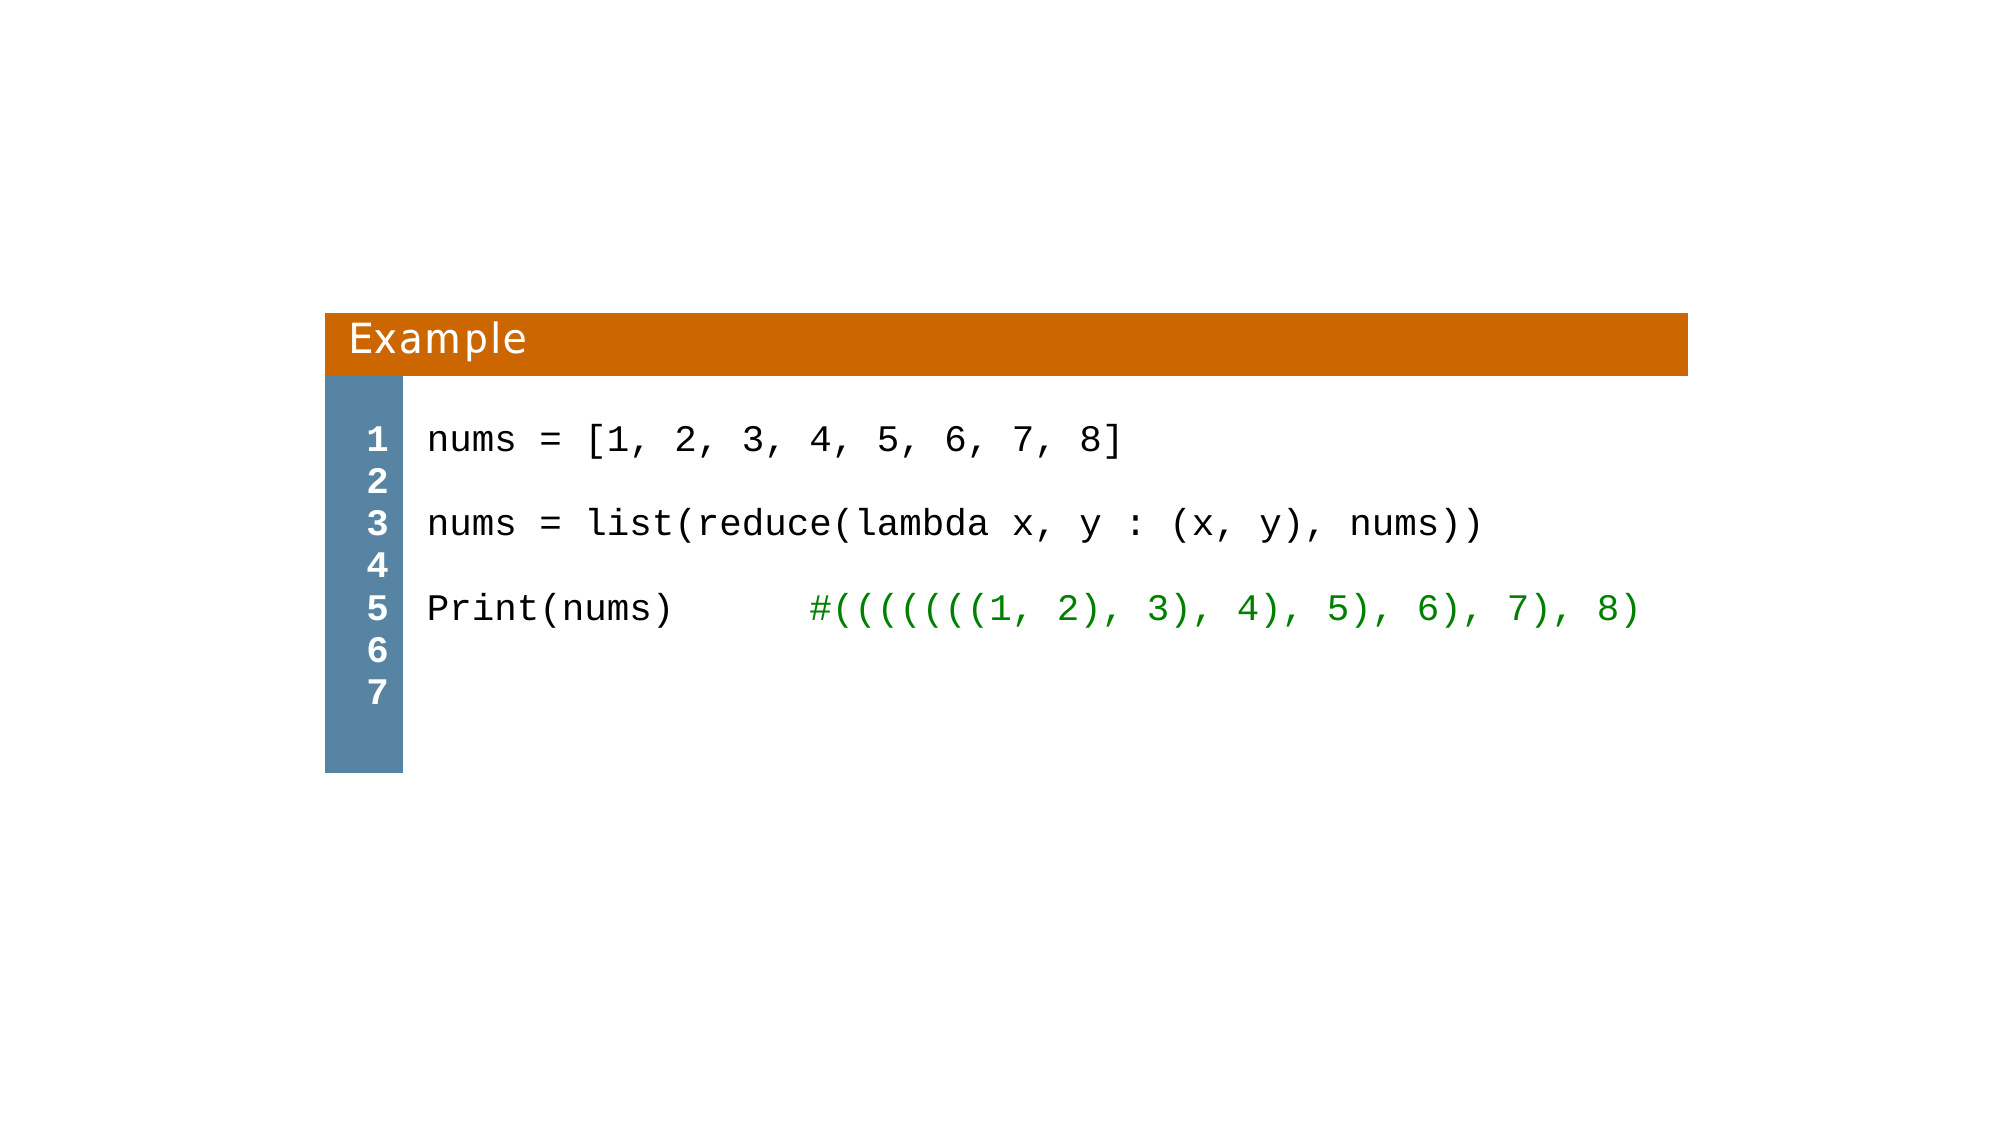

Reduce Example
| Example |  |
| --- | --- |
| 1 2 3 4 5 6 7 | nums = [1, 2, 3, 4, 5, 6, 7, 8] nums = list(reduce(lambda x, y : (x, y), nums)) Print(nums) #(((((((1, 2), 3), 4), 5), 6), 7), 8) |